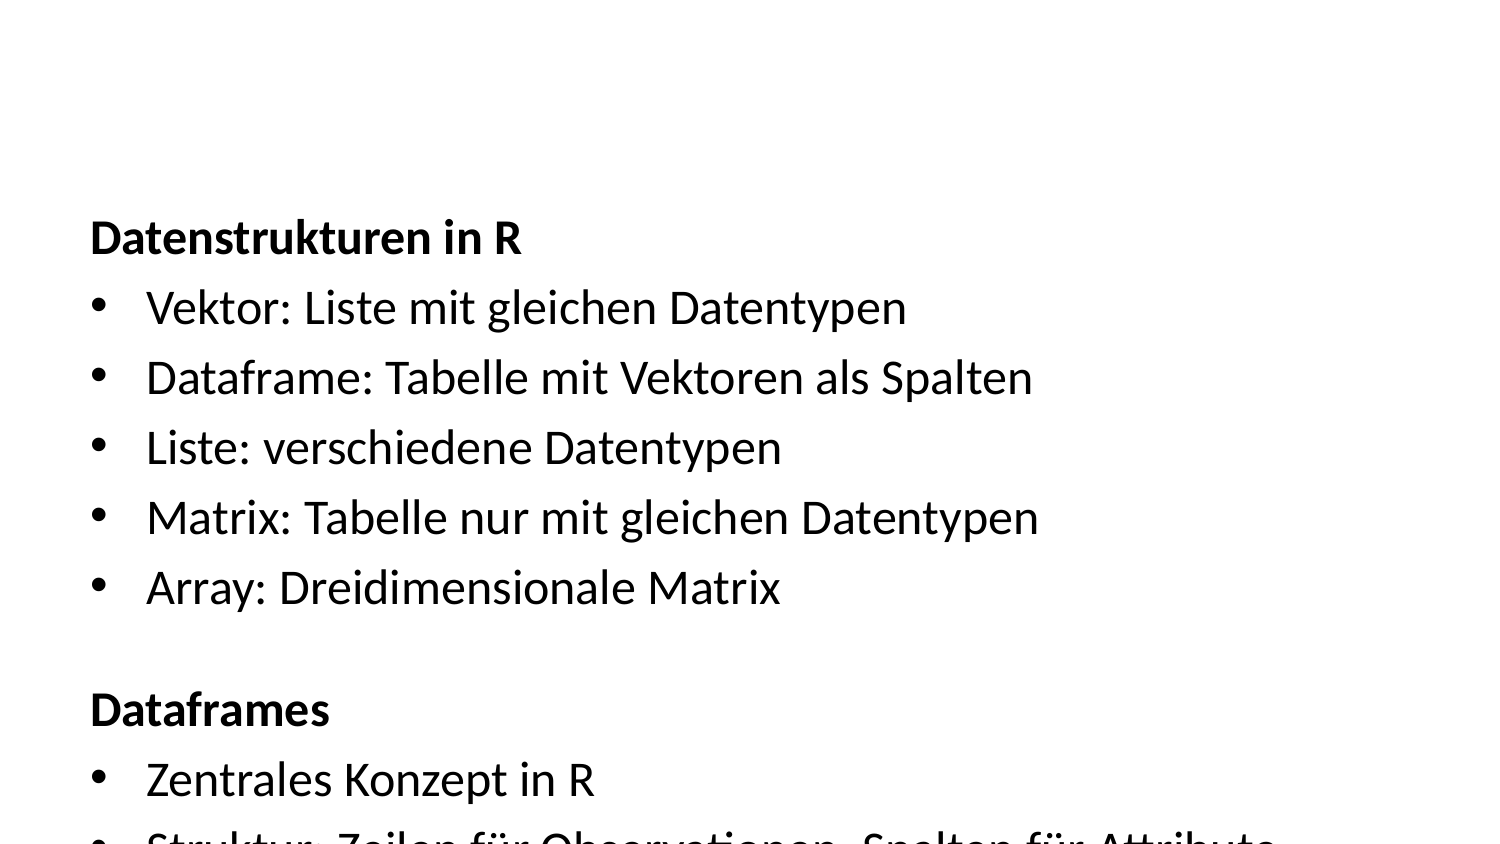

Datenstrukturen in R
Vektor: Liste mit gleichen Datentypen
Dataframe: Tabelle mit Vektoren als Spalten
Liste: verschiedene Datentypen
Matrix: Tabelle nur mit gleichen Datentypen
Array: Dreidimensionale Matrix
Dataframes
Zentrales Konzept in R
Struktur: Zeilen für Observationen, Spalten für Attribute
Zugriff auf Spalten über Dollarzeichen ($)